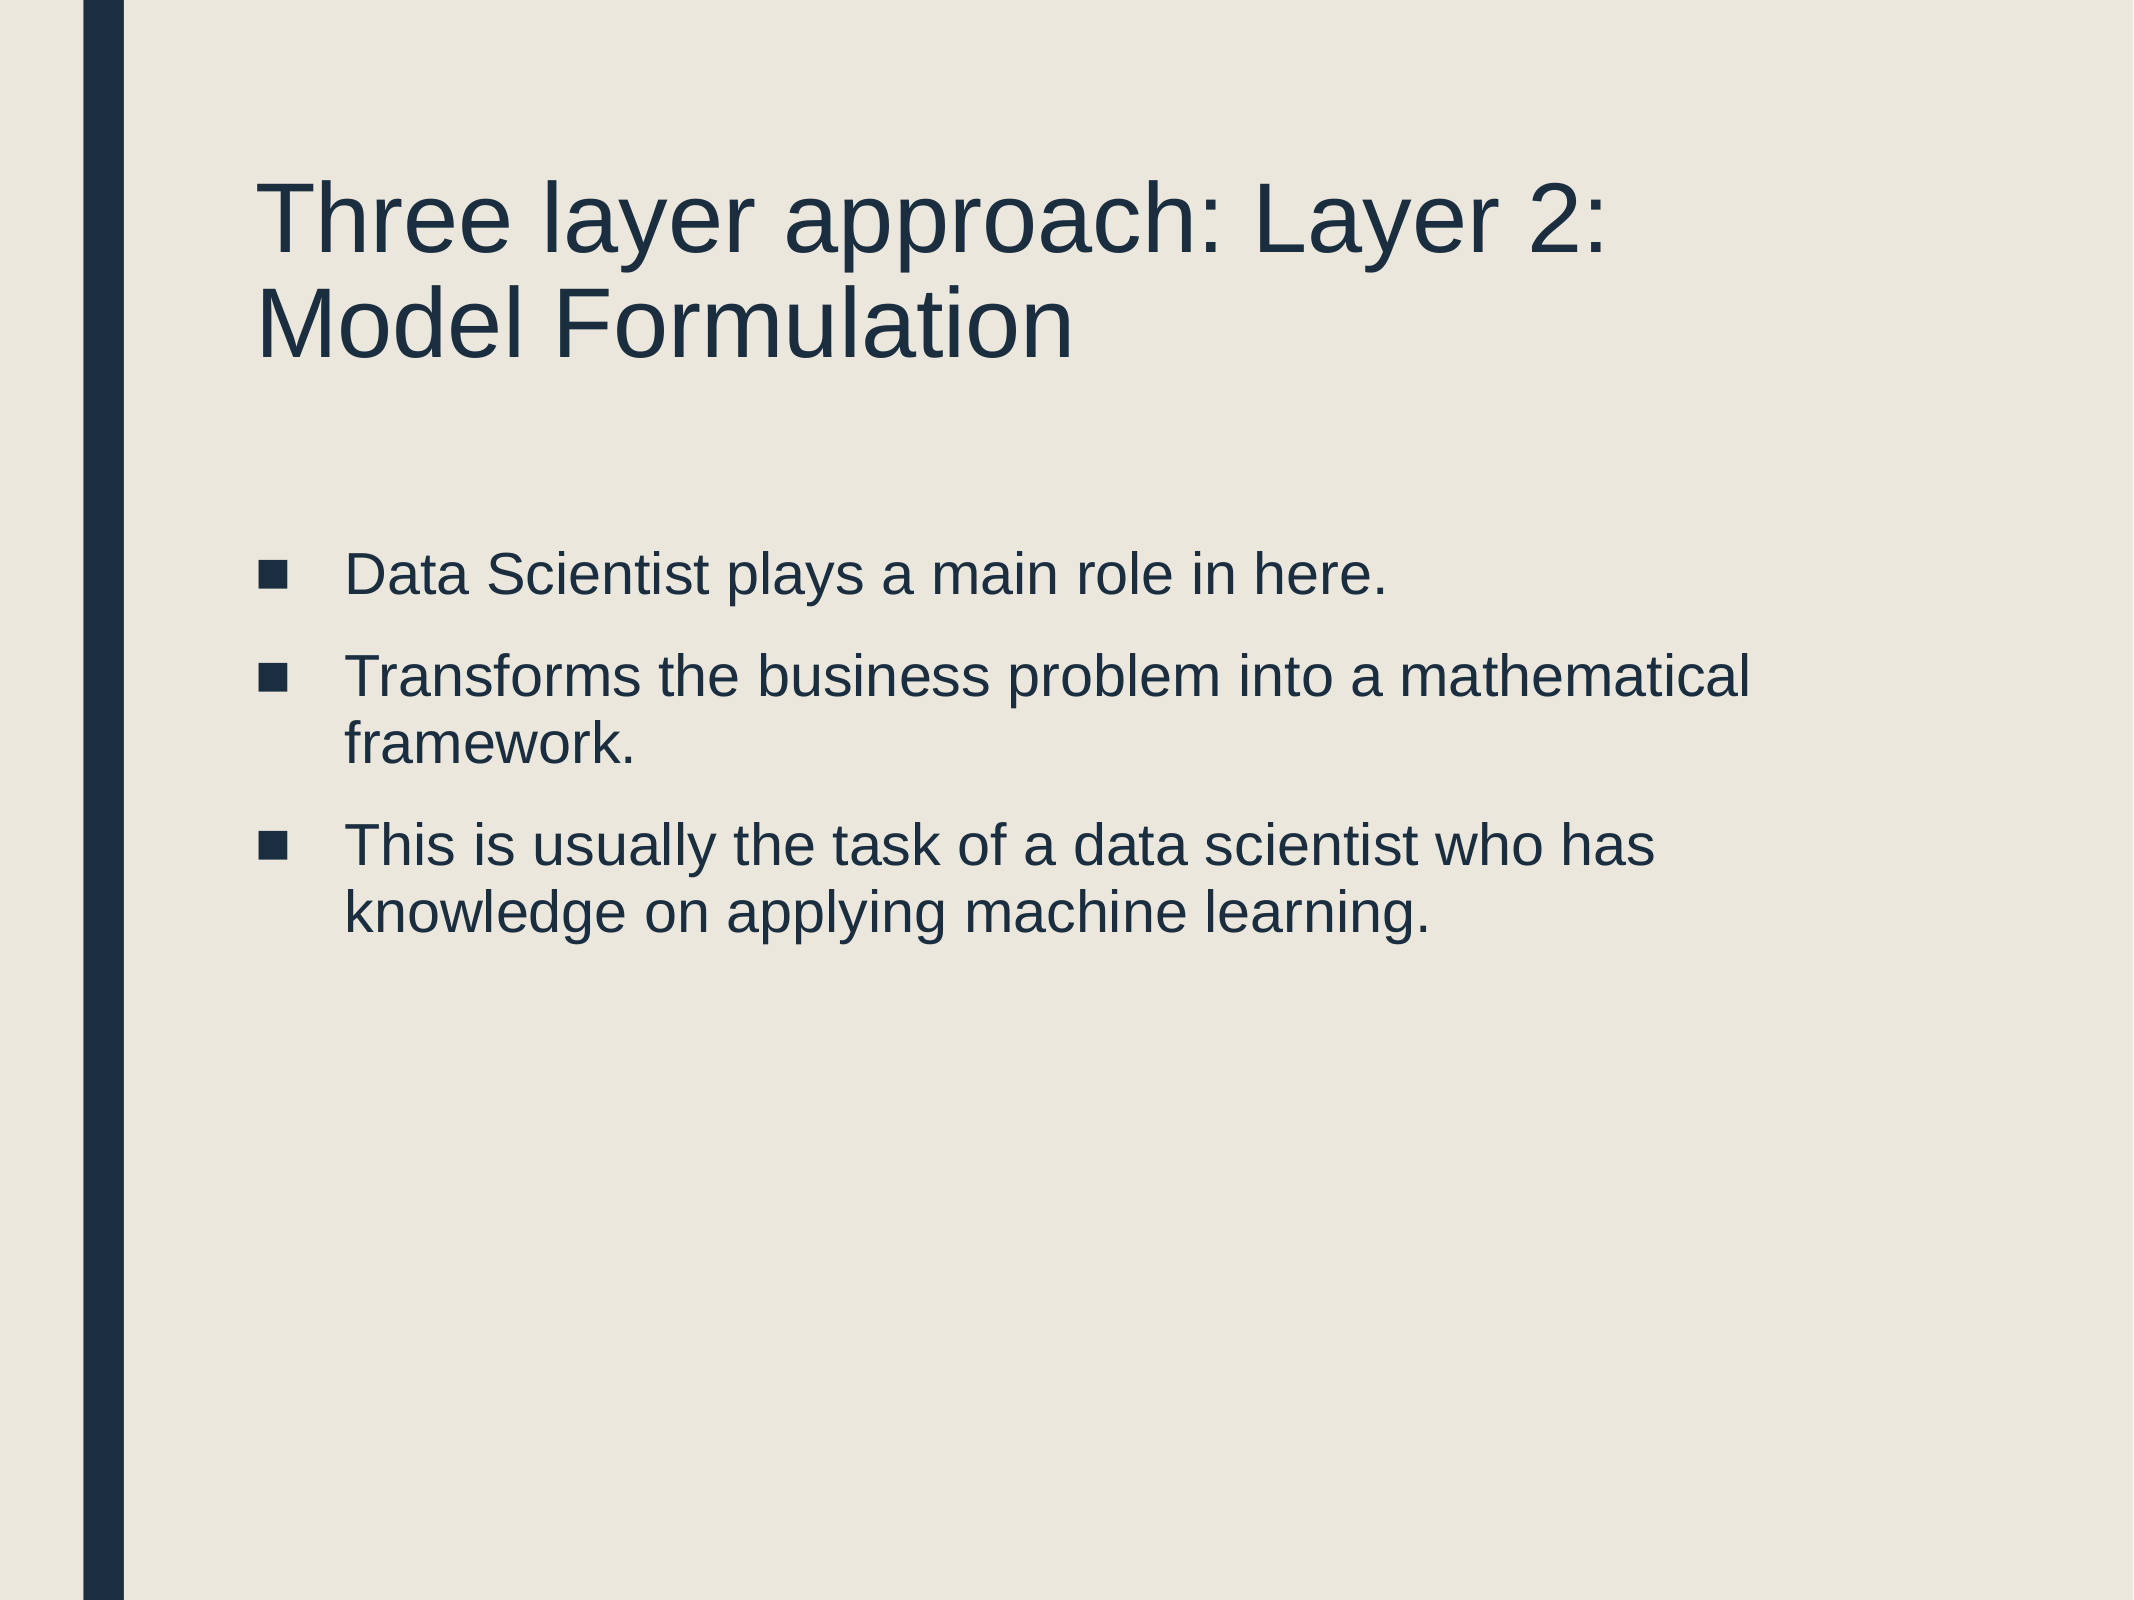

# Three layer approach: Layer 2: Model Formulation
Data Scientist plays a main role in here.
Transforms the business problem into a mathematical framework.
This is usually the task of a data scientist who has knowledge on applying machine learning.